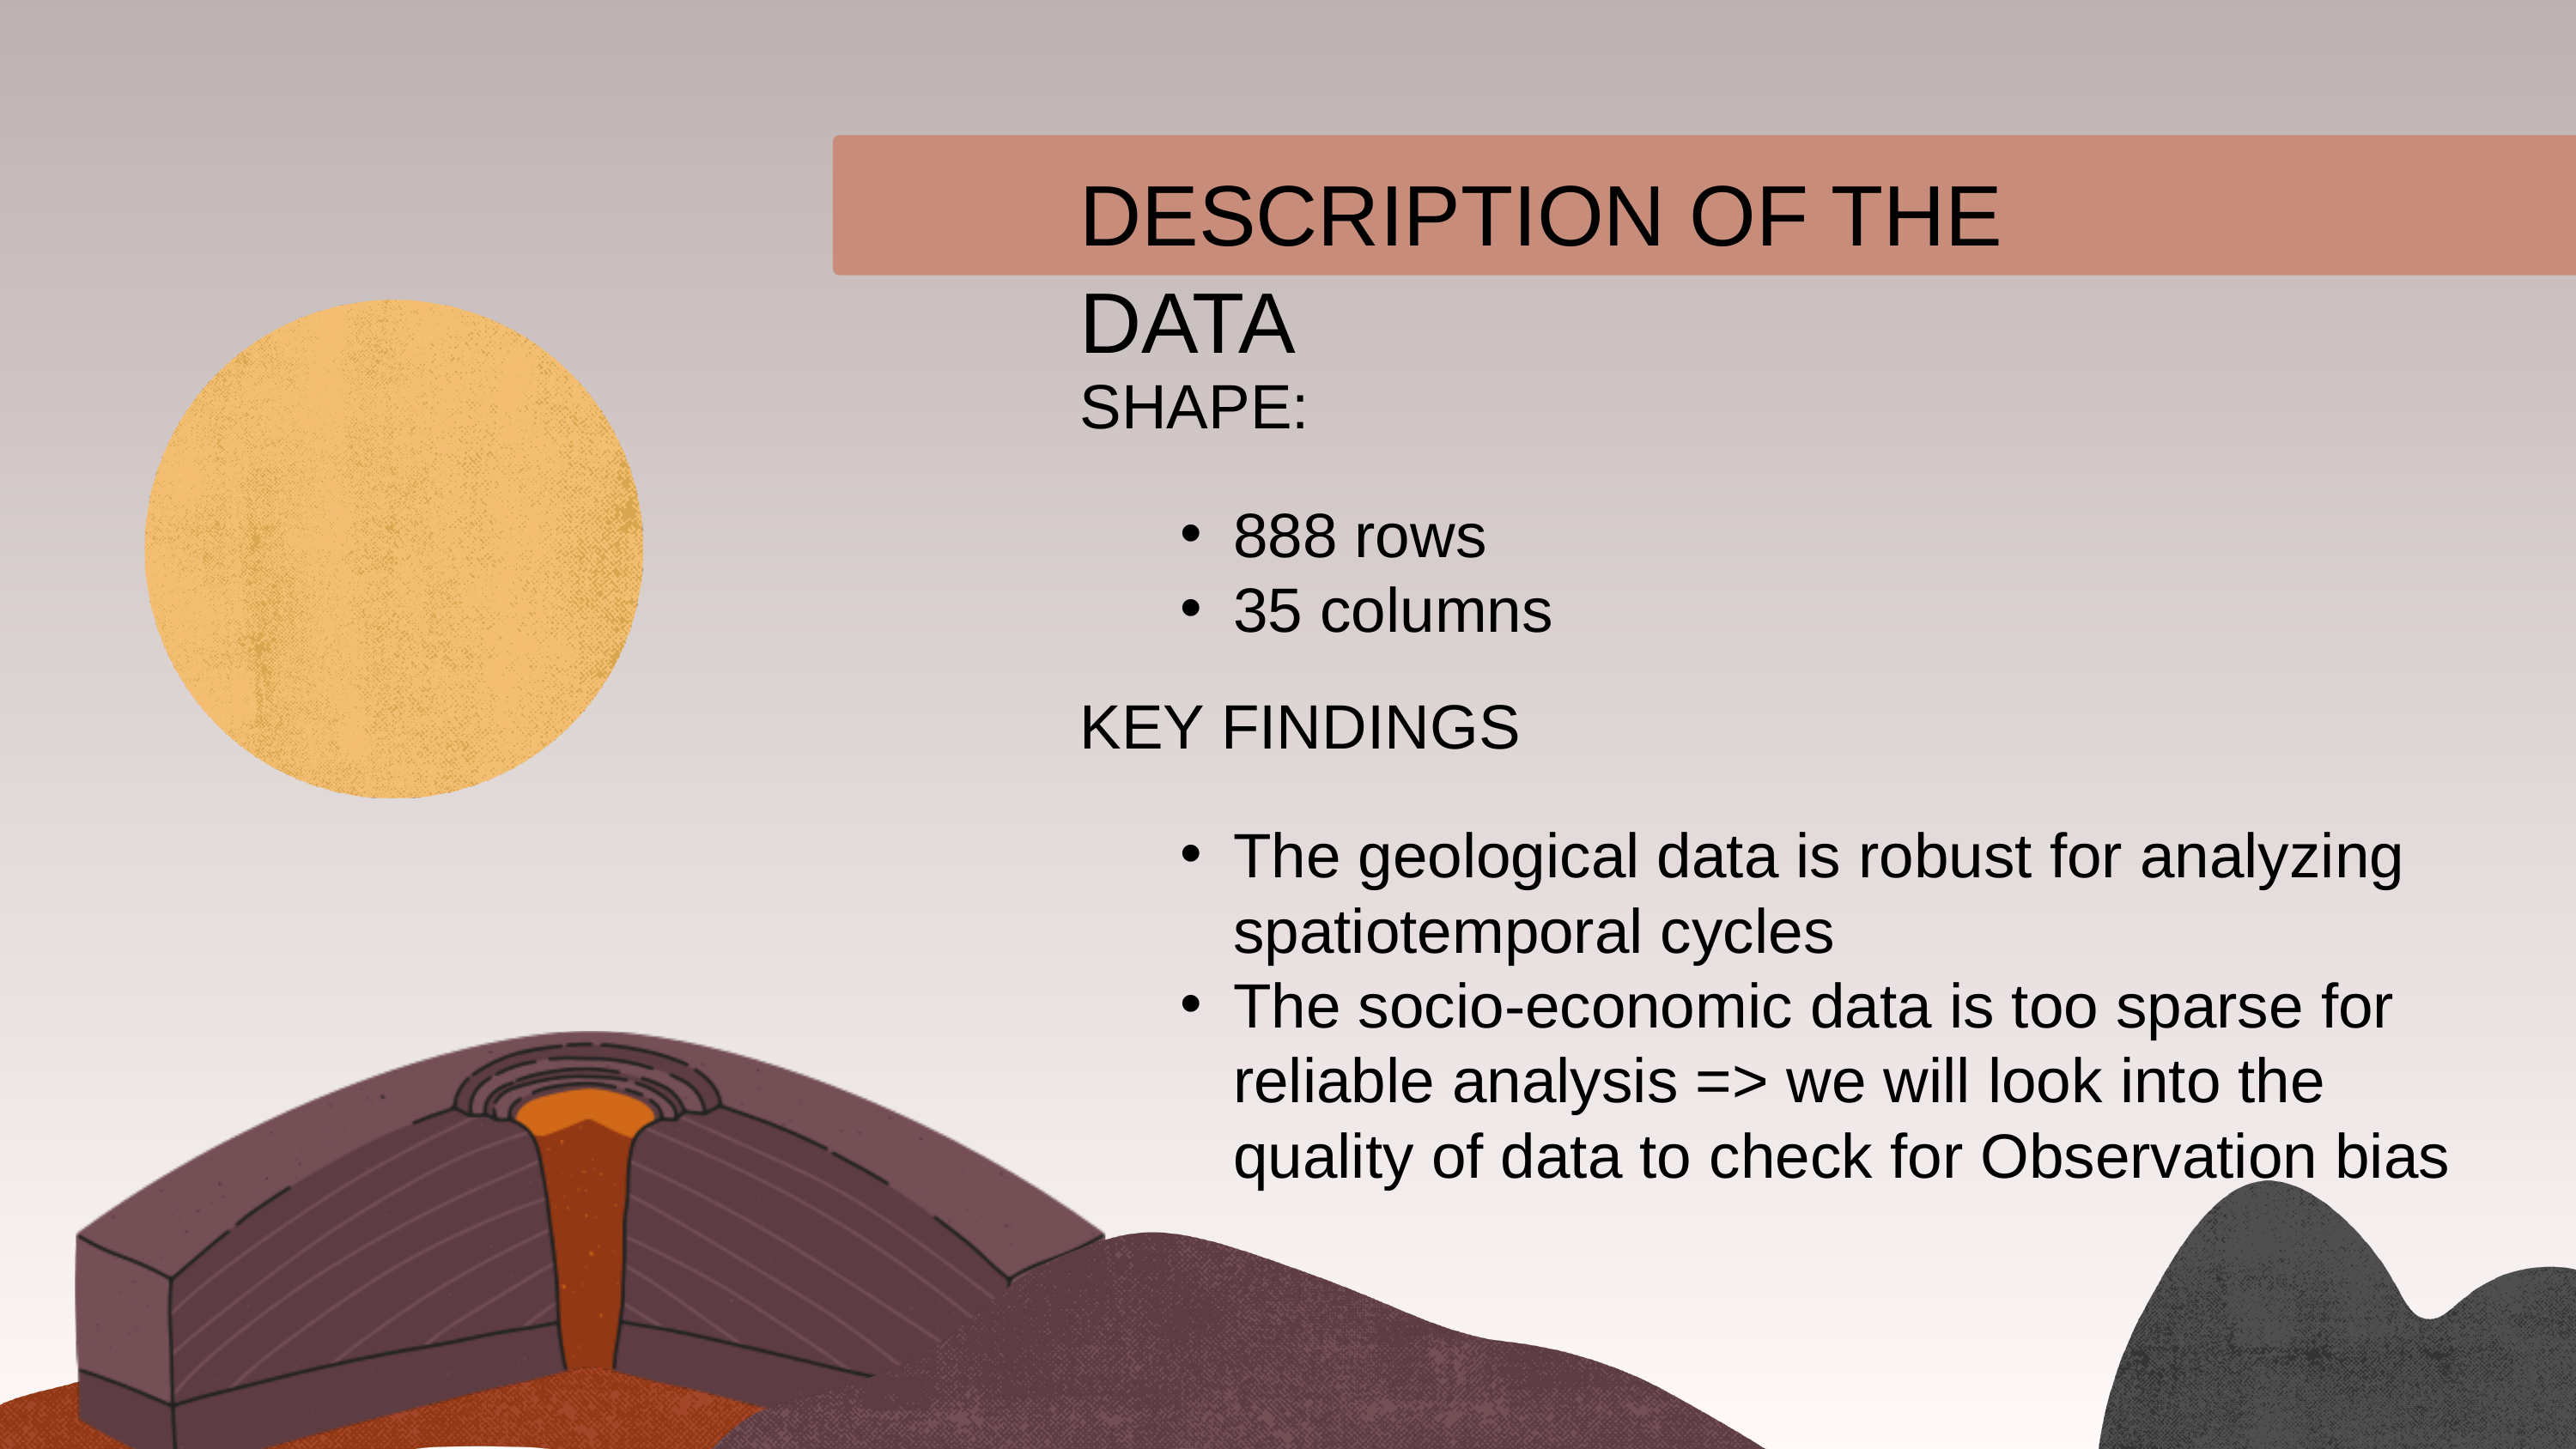

DESCRIPTION OF THE DATA

SHAPE:
888 rows
35 columns
KEY FINDINGS
The geological data is robust for analyzing spatiotemporal cycles
The socio-economic data is too sparse for reliable analysis => we will look into the quality of data to check for Observation bias